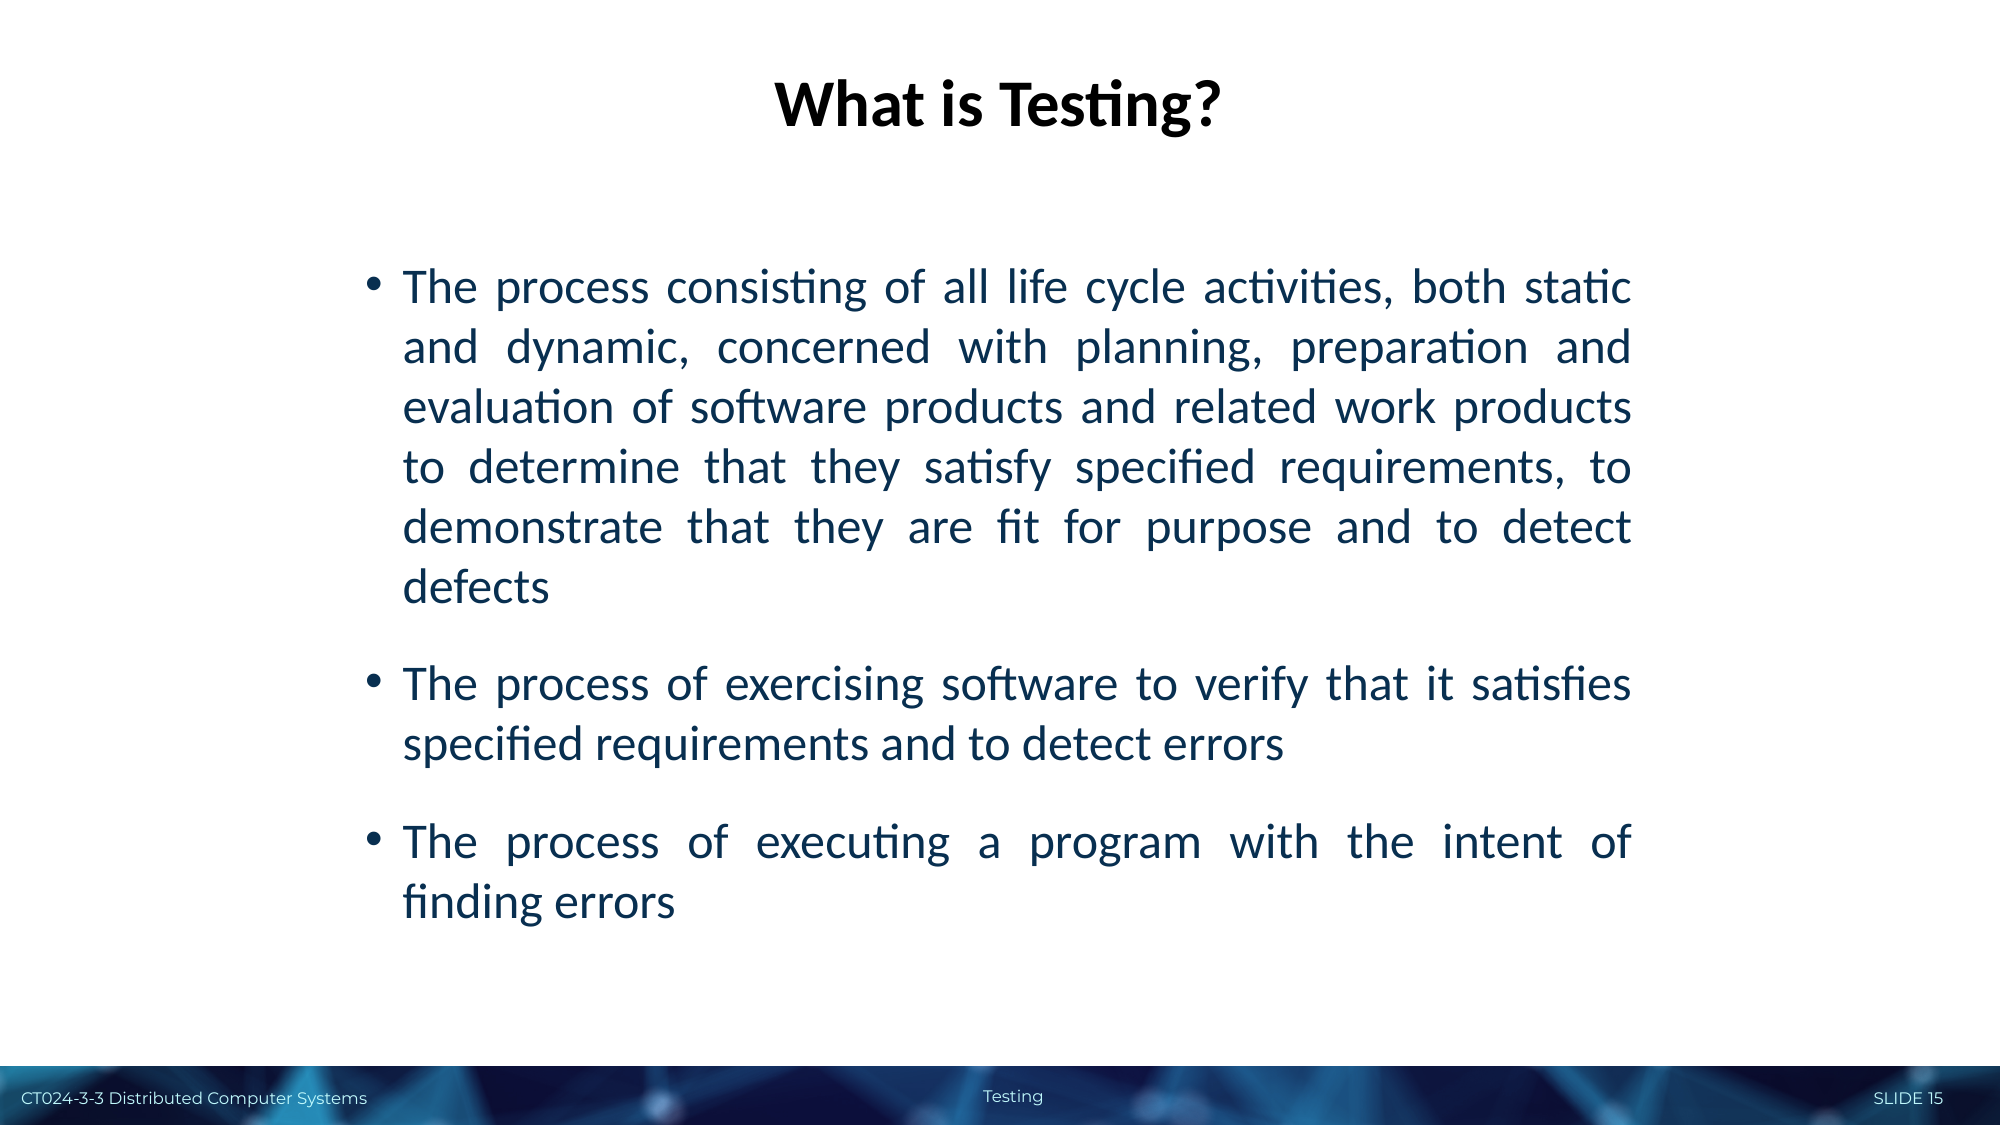

What is Testing?
The process consisting of all life cycle activities, both static and dynamic, concerned with planning, preparation and evaluation of software products and related work products to determine that they satisfy specified requirements, to demonstrate that they are fit for purpose and to detect defects
The process of exercising software to verify that it satisfies specified requirements and to detect errors
The process of executing a program with the intent of finding errors